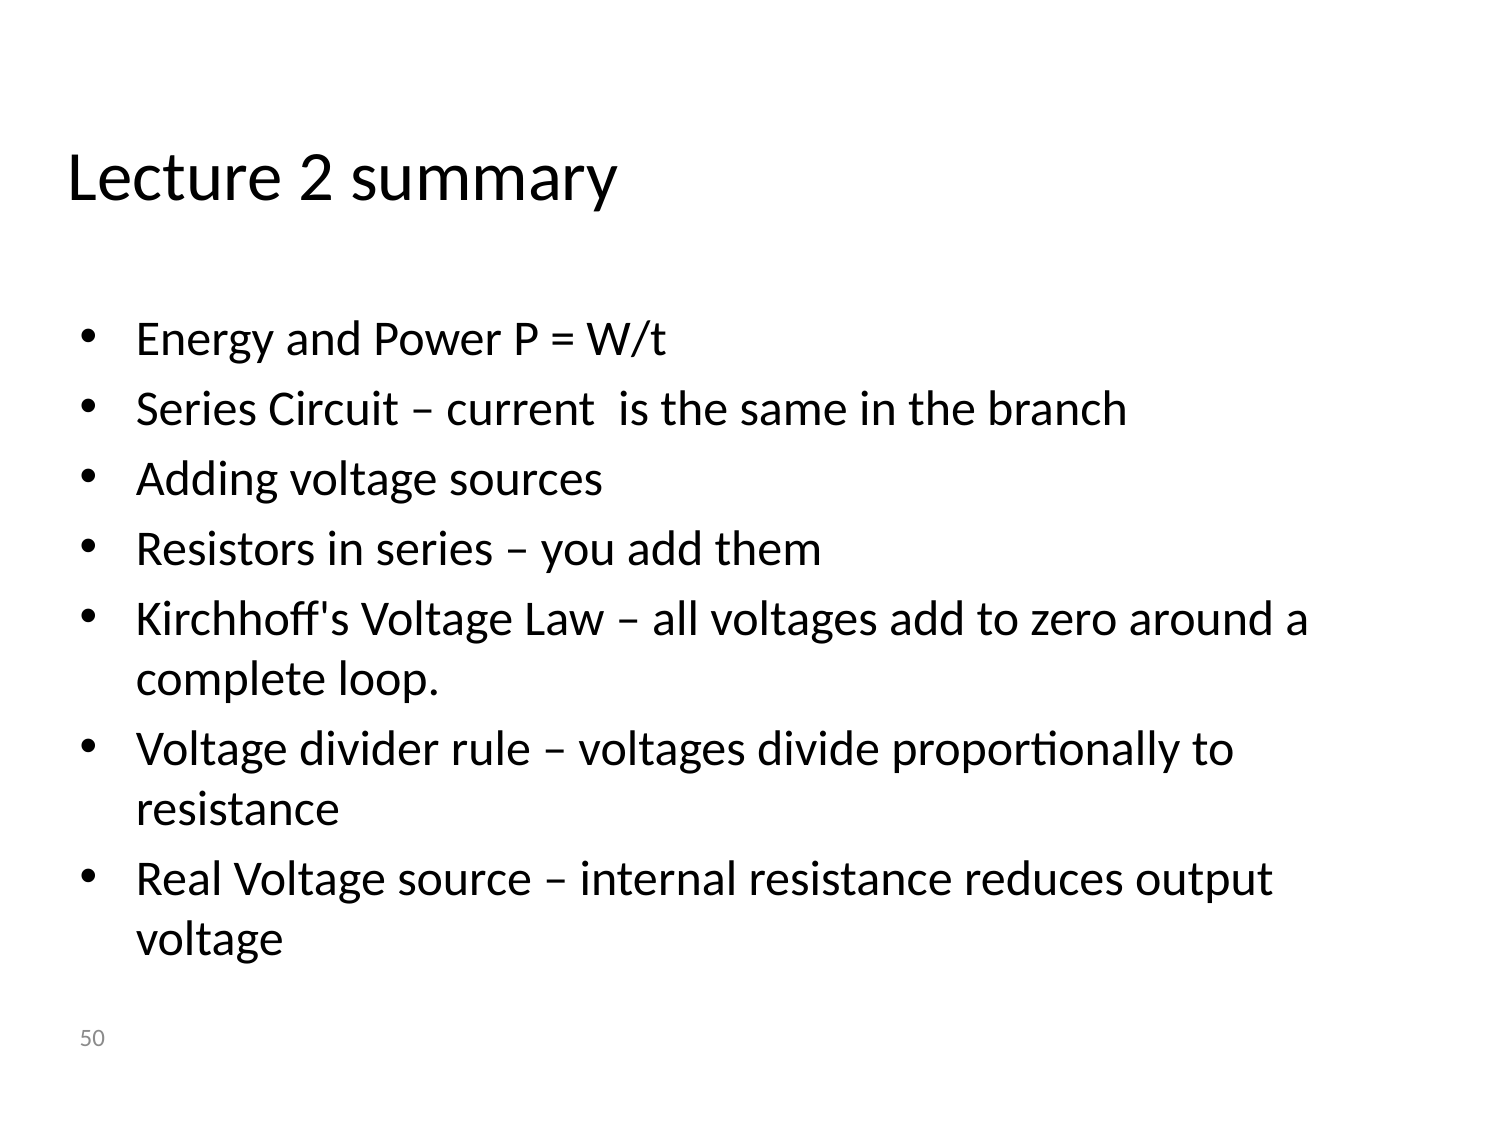

# Lecture 2 summary

Energy and Power P = W/t
Series Circuit – current  is the same in the branch
Adding voltage sources
Resistors in series – you add them
Kirchhoff's Voltage Law – all voltages add to zero around a complete loop.
Voltage divider rule – voltages divide proportionally to resistance
Real Voltage source – internal resistance reduces output voltage
50